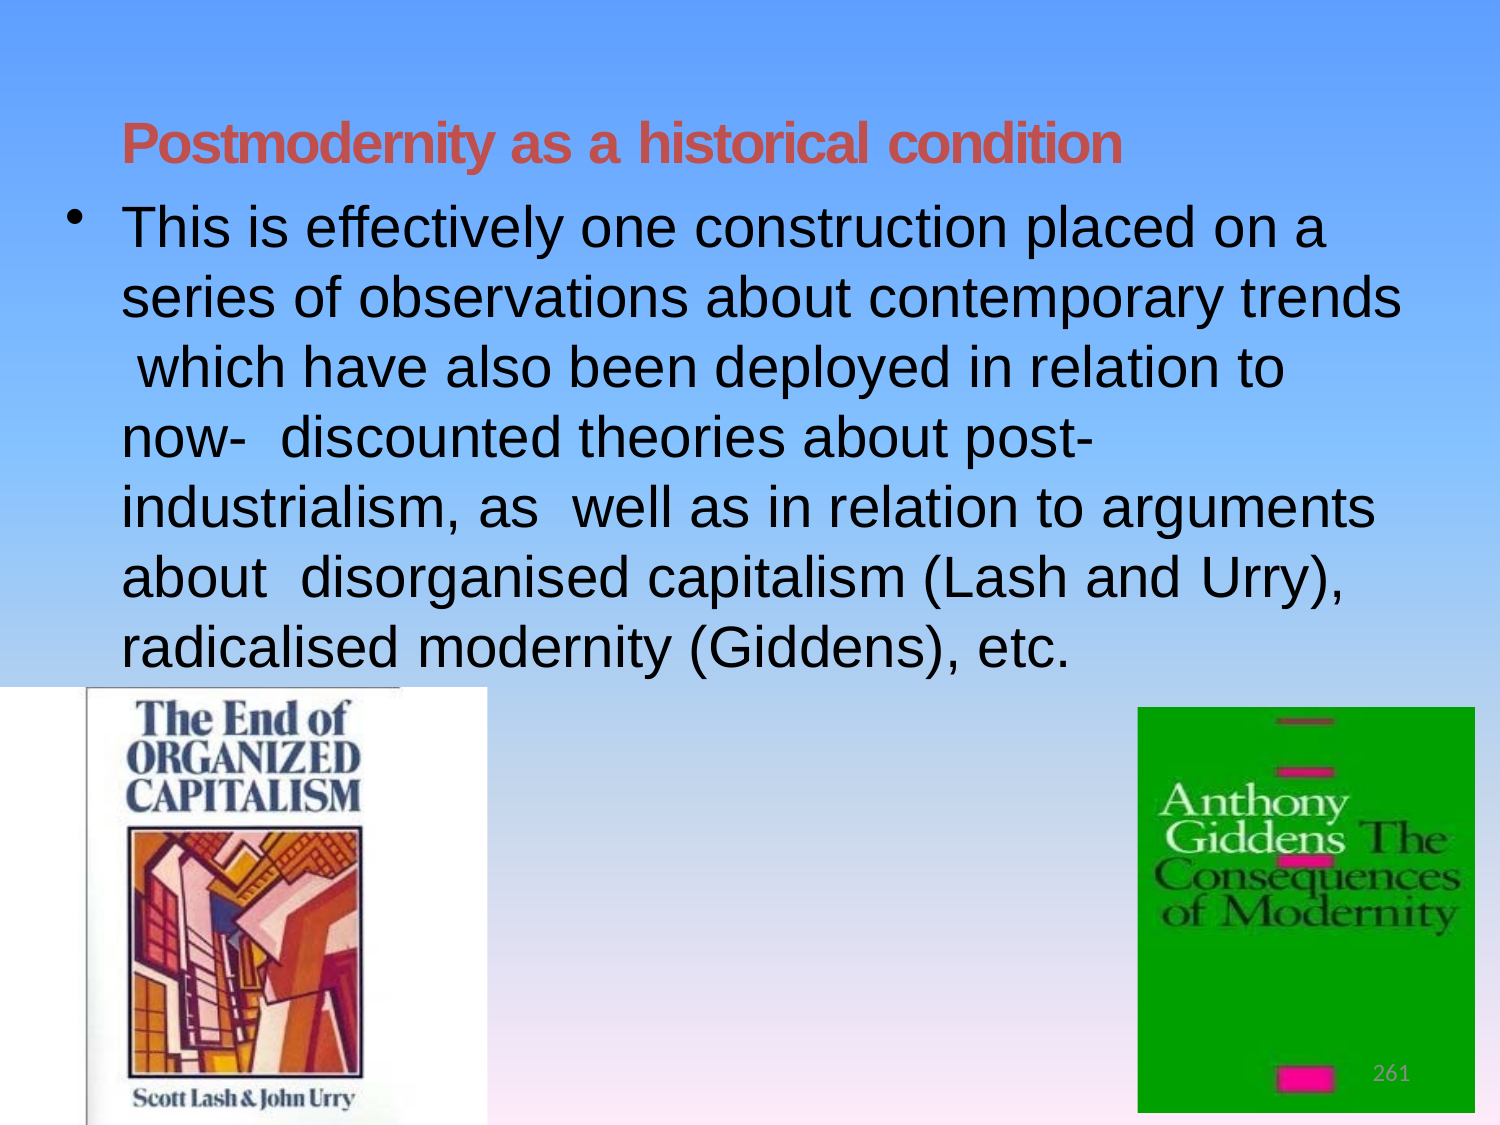

Postmodernity as a historical condition
This is effectively one construction placed on a  series of observations about contemporary trends  which have also been deployed in relation to now-  discounted theories about post-industrialism, as  well as in relation to arguments about  disorganised capitalism (Lash and Urry),  radicalised modernity (Giddens), etc.

261